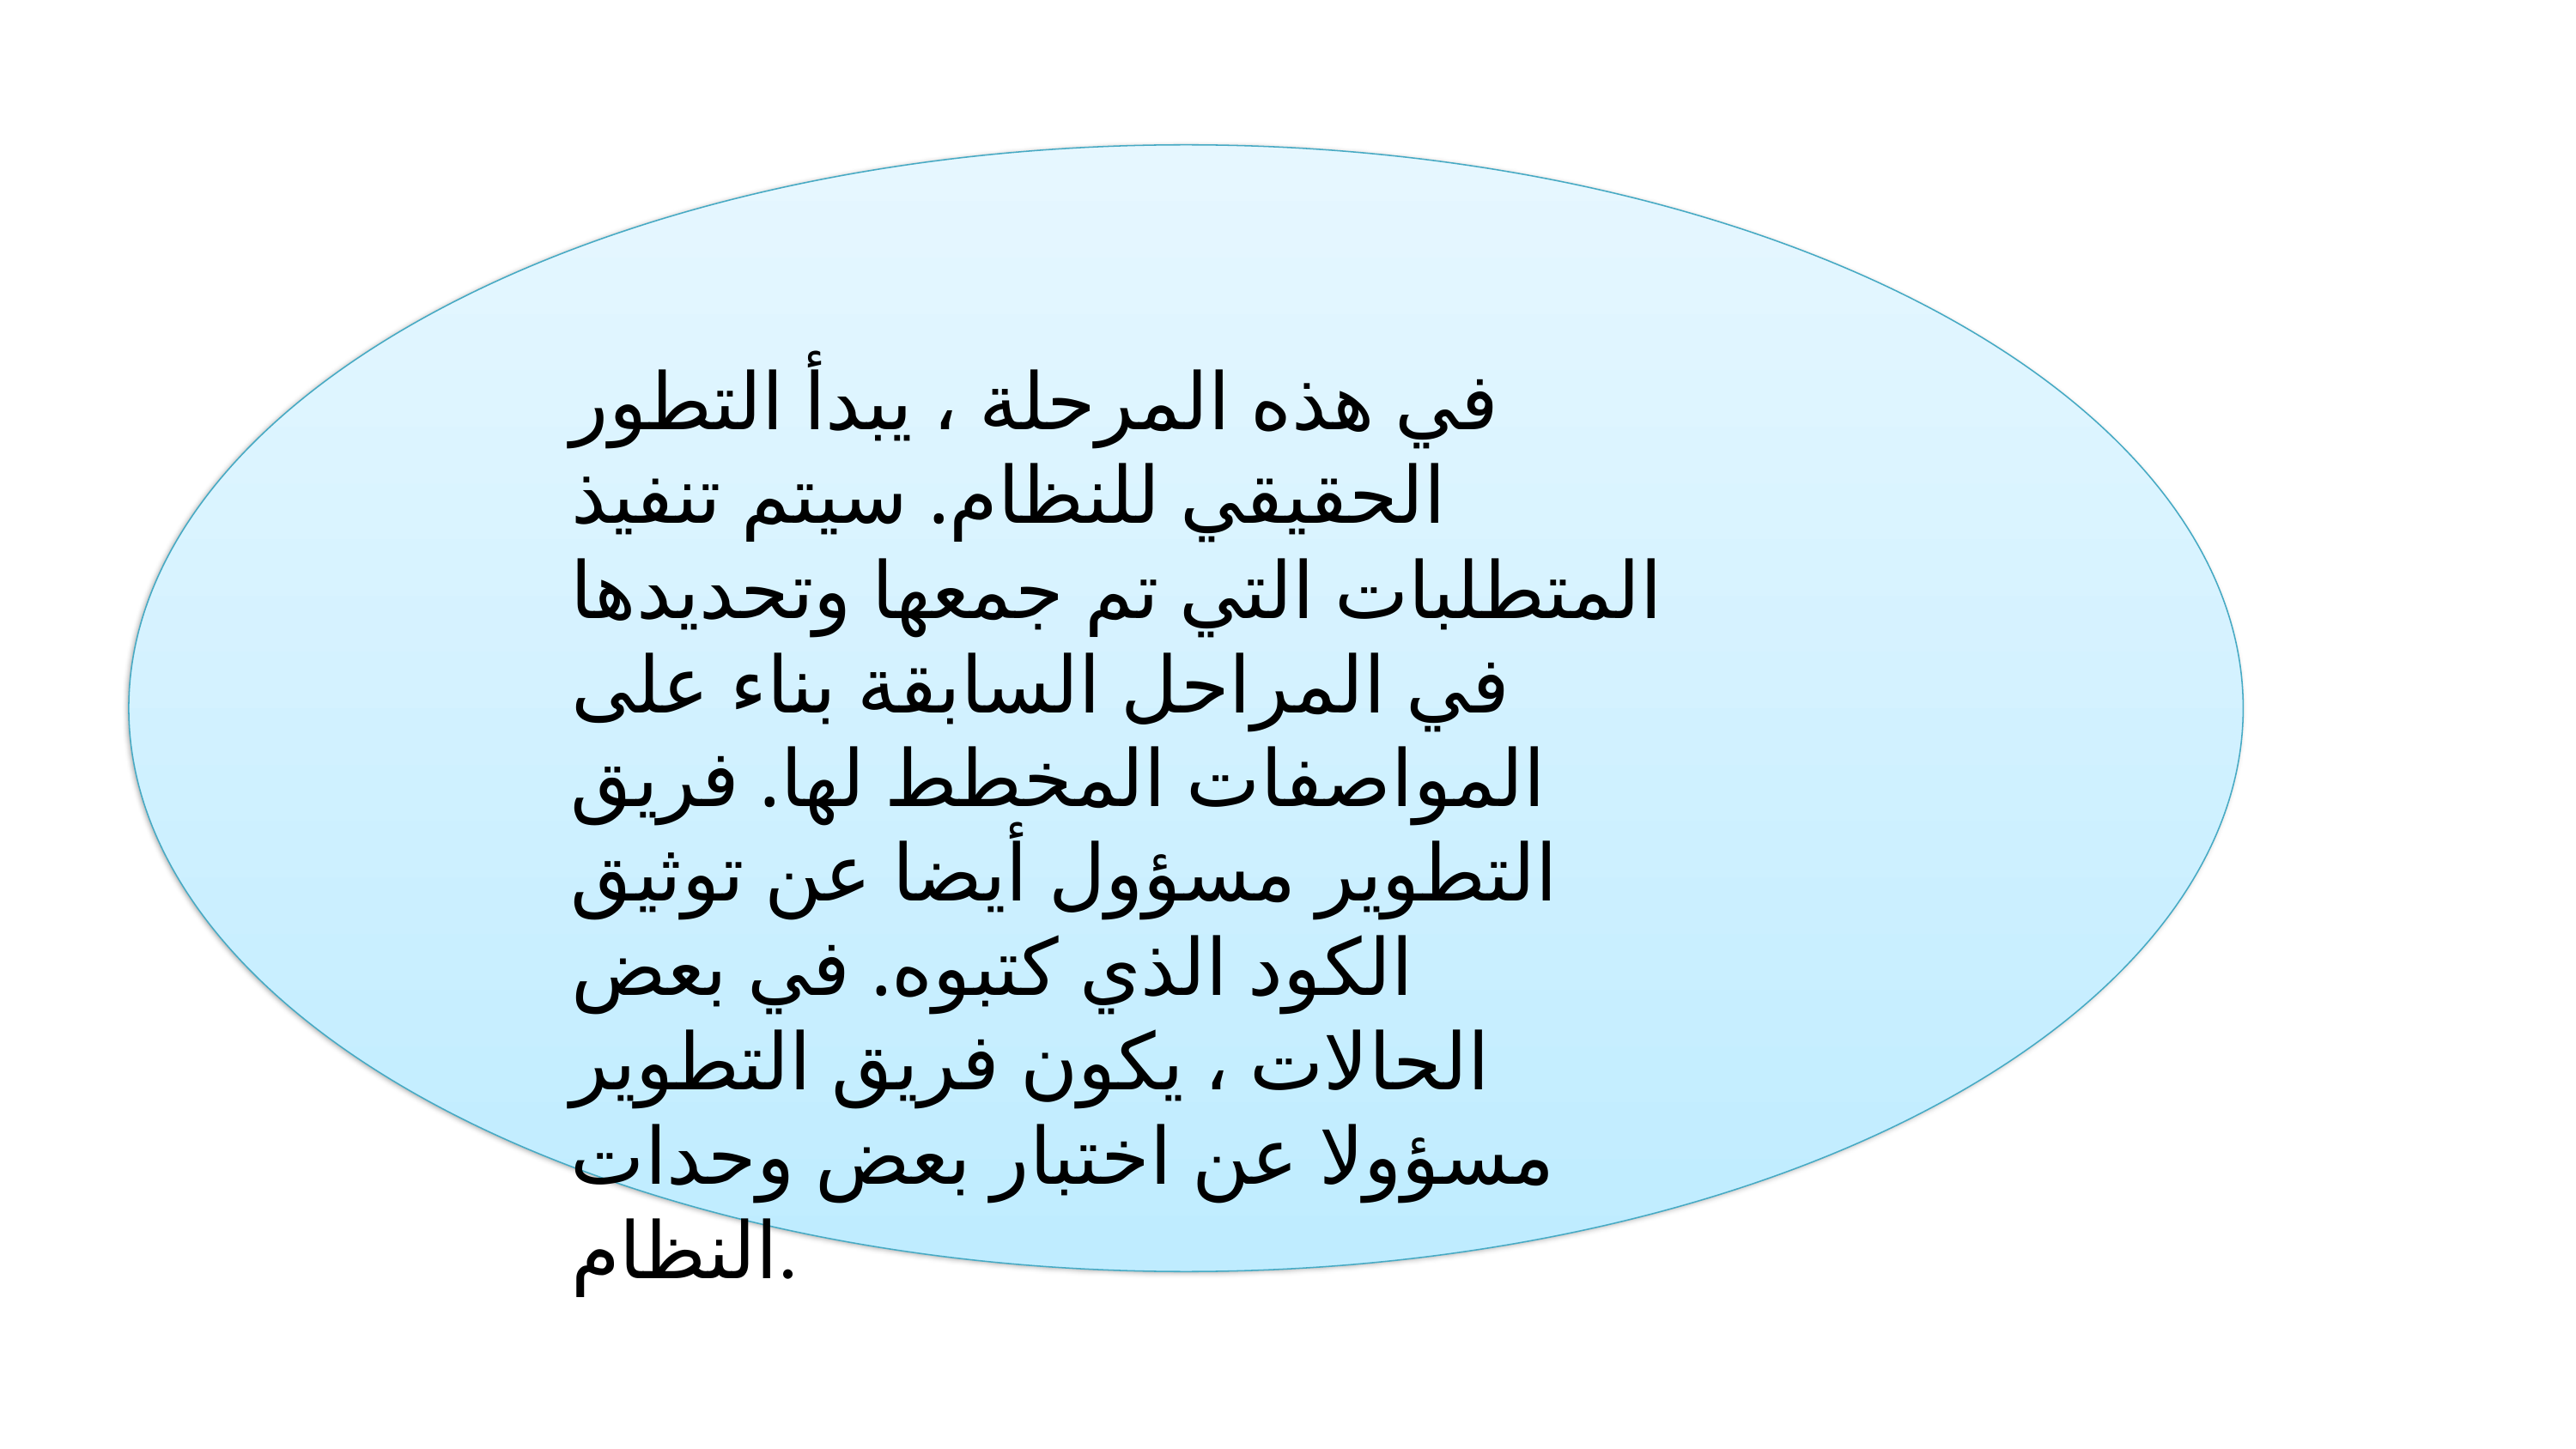

في هذه المرحلة ، يبدأ التطور الحقيقي للنظام. سيتم تنفيذ المتطلبات التي تم جمعها وتحديدها في المراحل السابقة بناء على المواصفات المخطط لها. فريق التطوير مسؤول أيضا عن توثيق الكود الذي كتبوه. في بعض الحالات ، يكون فريق التطوير مسؤولا عن اختبار بعض وحدات النظام.